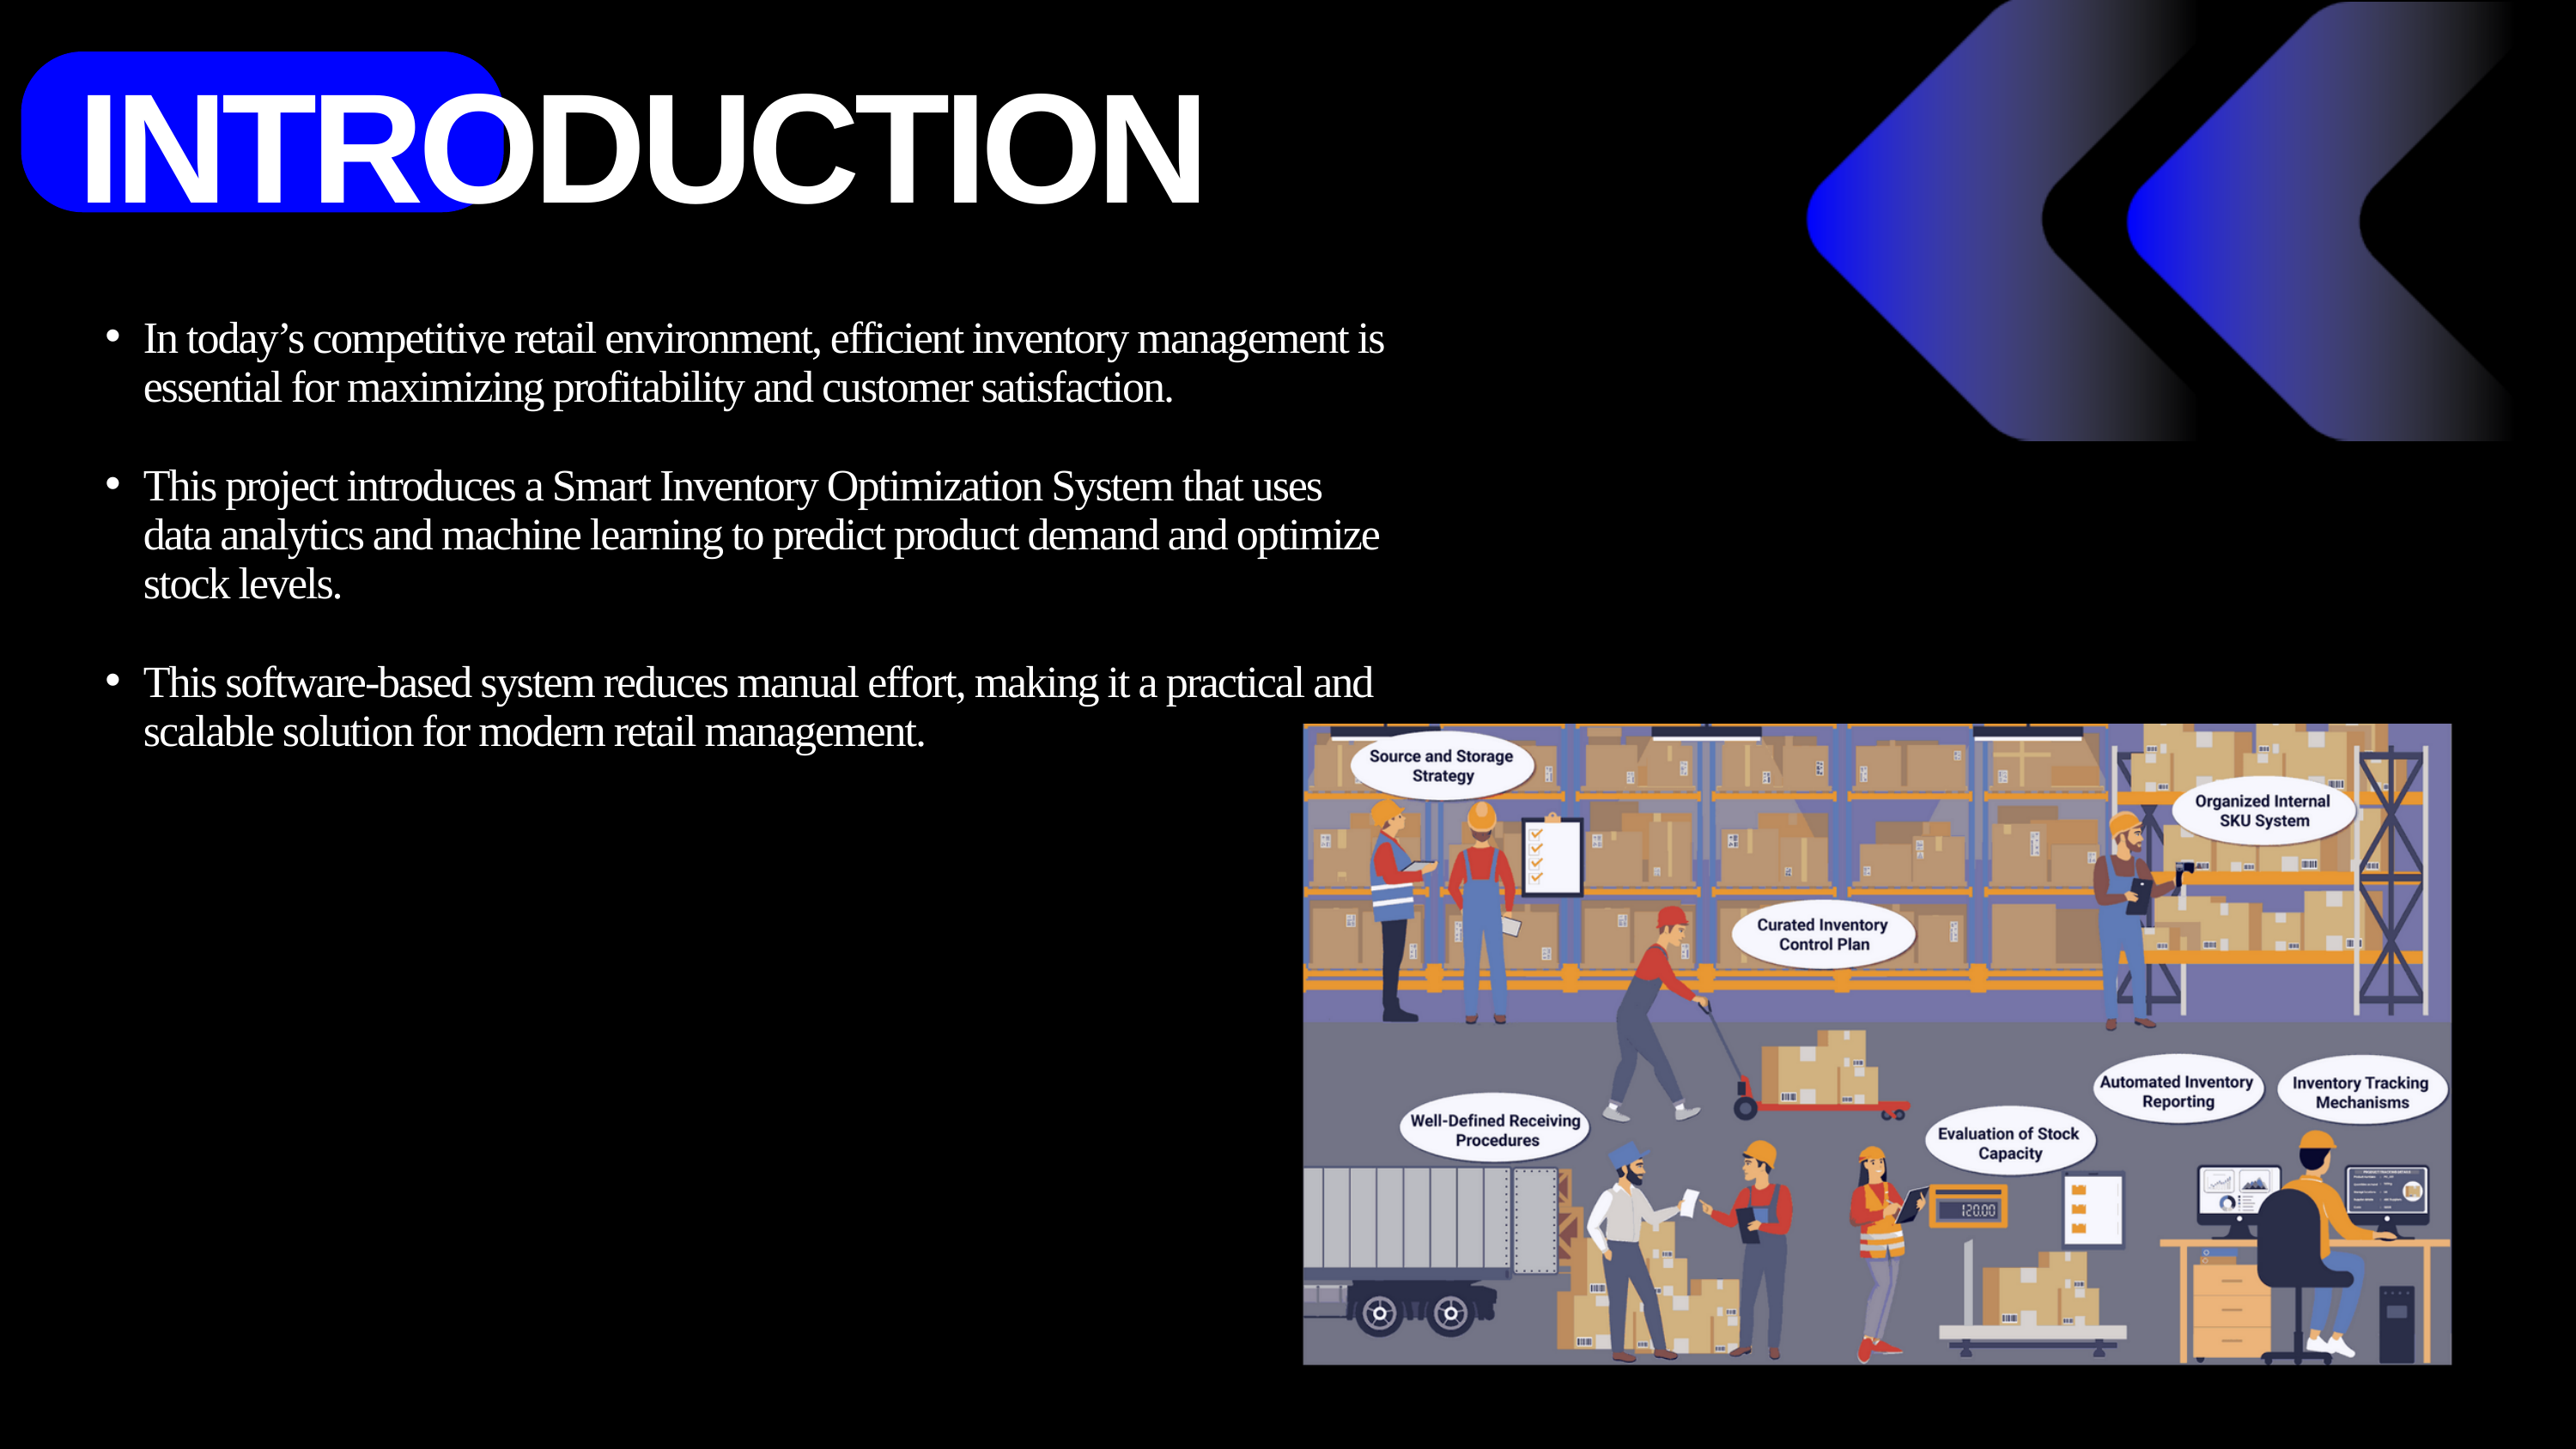

INTRODUCTION
In today’s competitive retail environment, efficient inventory management is essential for maximizing profitability and customer satisfaction.

This project introduces a Smart Inventory Optimization System that uses data analytics and machine learning to predict product demand and optimize stock levels.

This software-based system reduces manual effort, making it a practical and scalable solution for modern retail management.